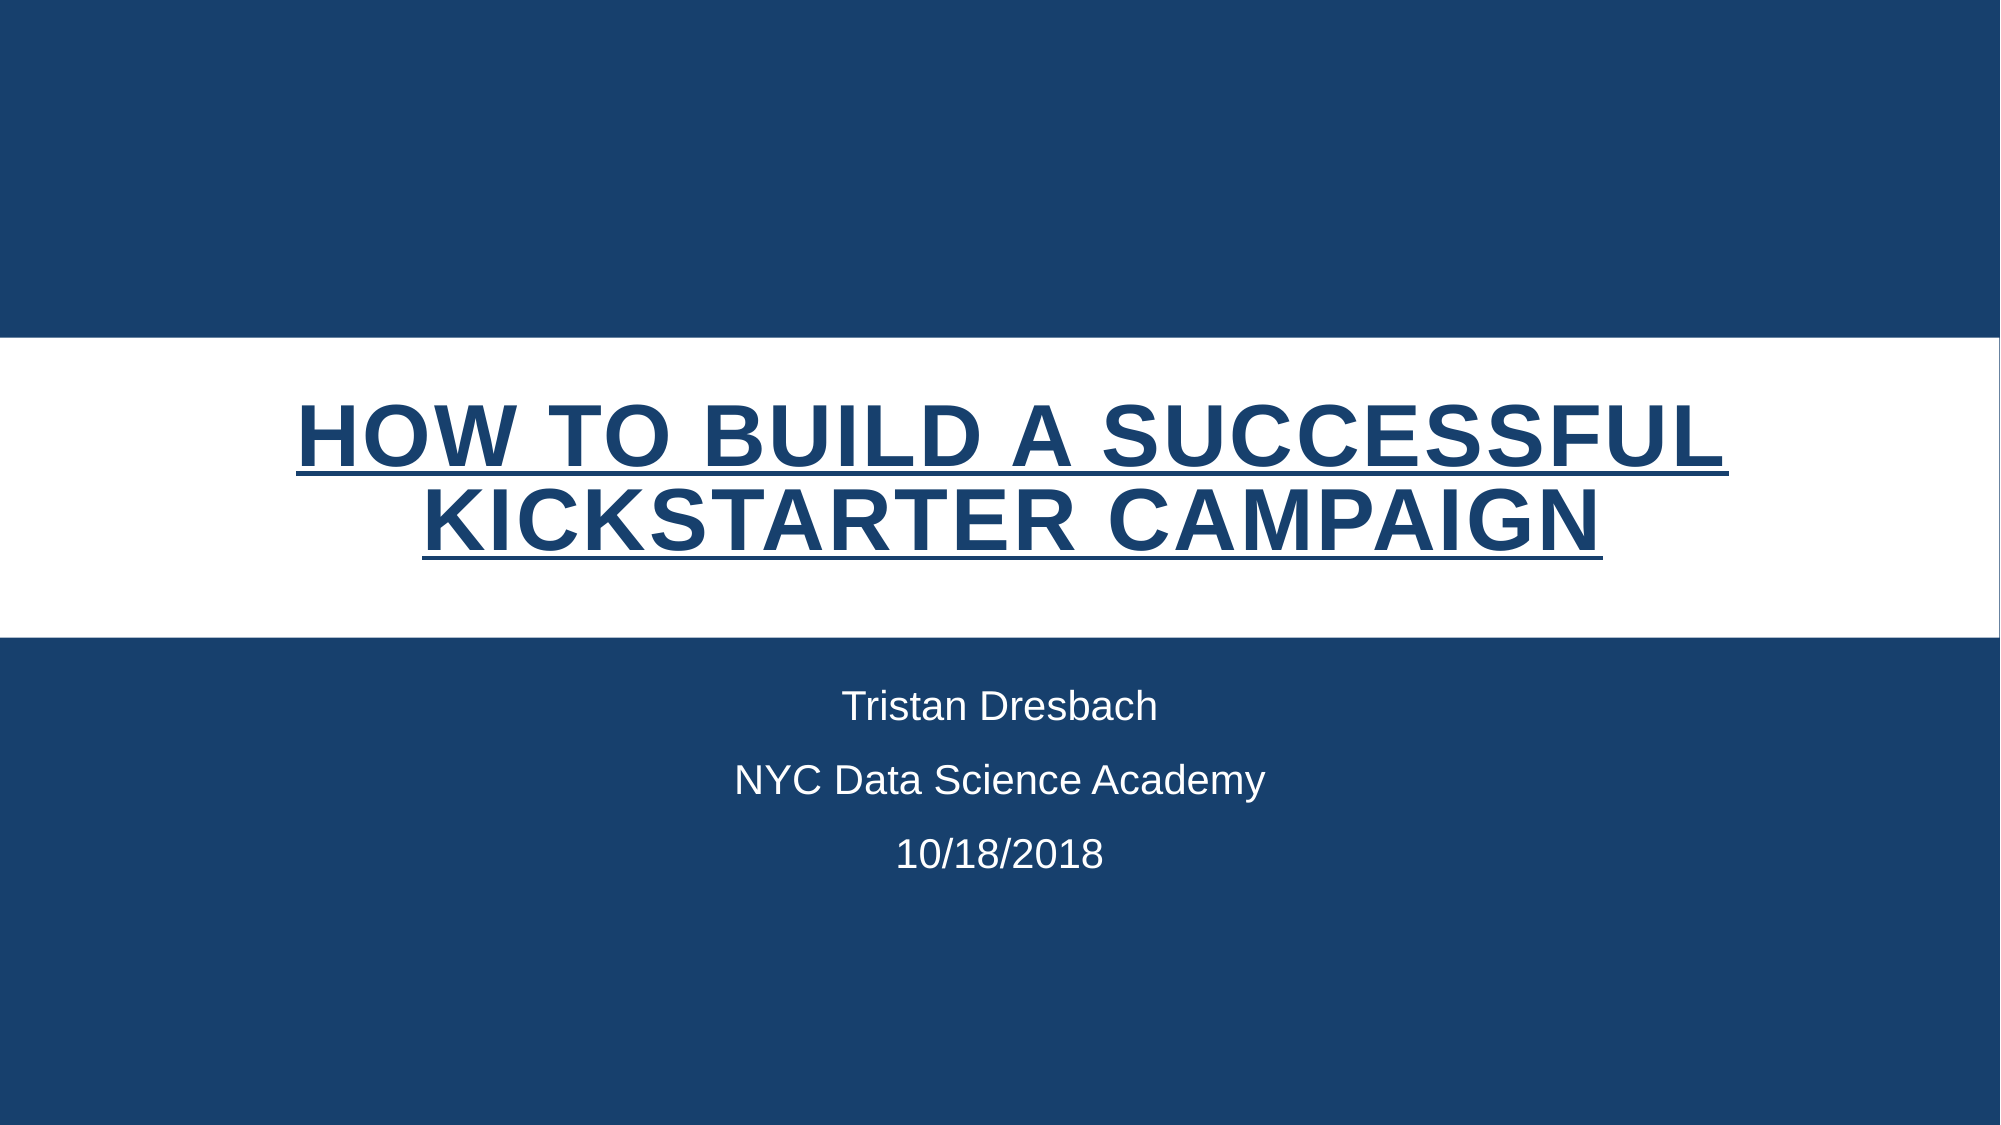

# HOW TO Build a successful kickstarter campaign
Tristan Dresbach
NYC Data Science Academy
10/18/2018